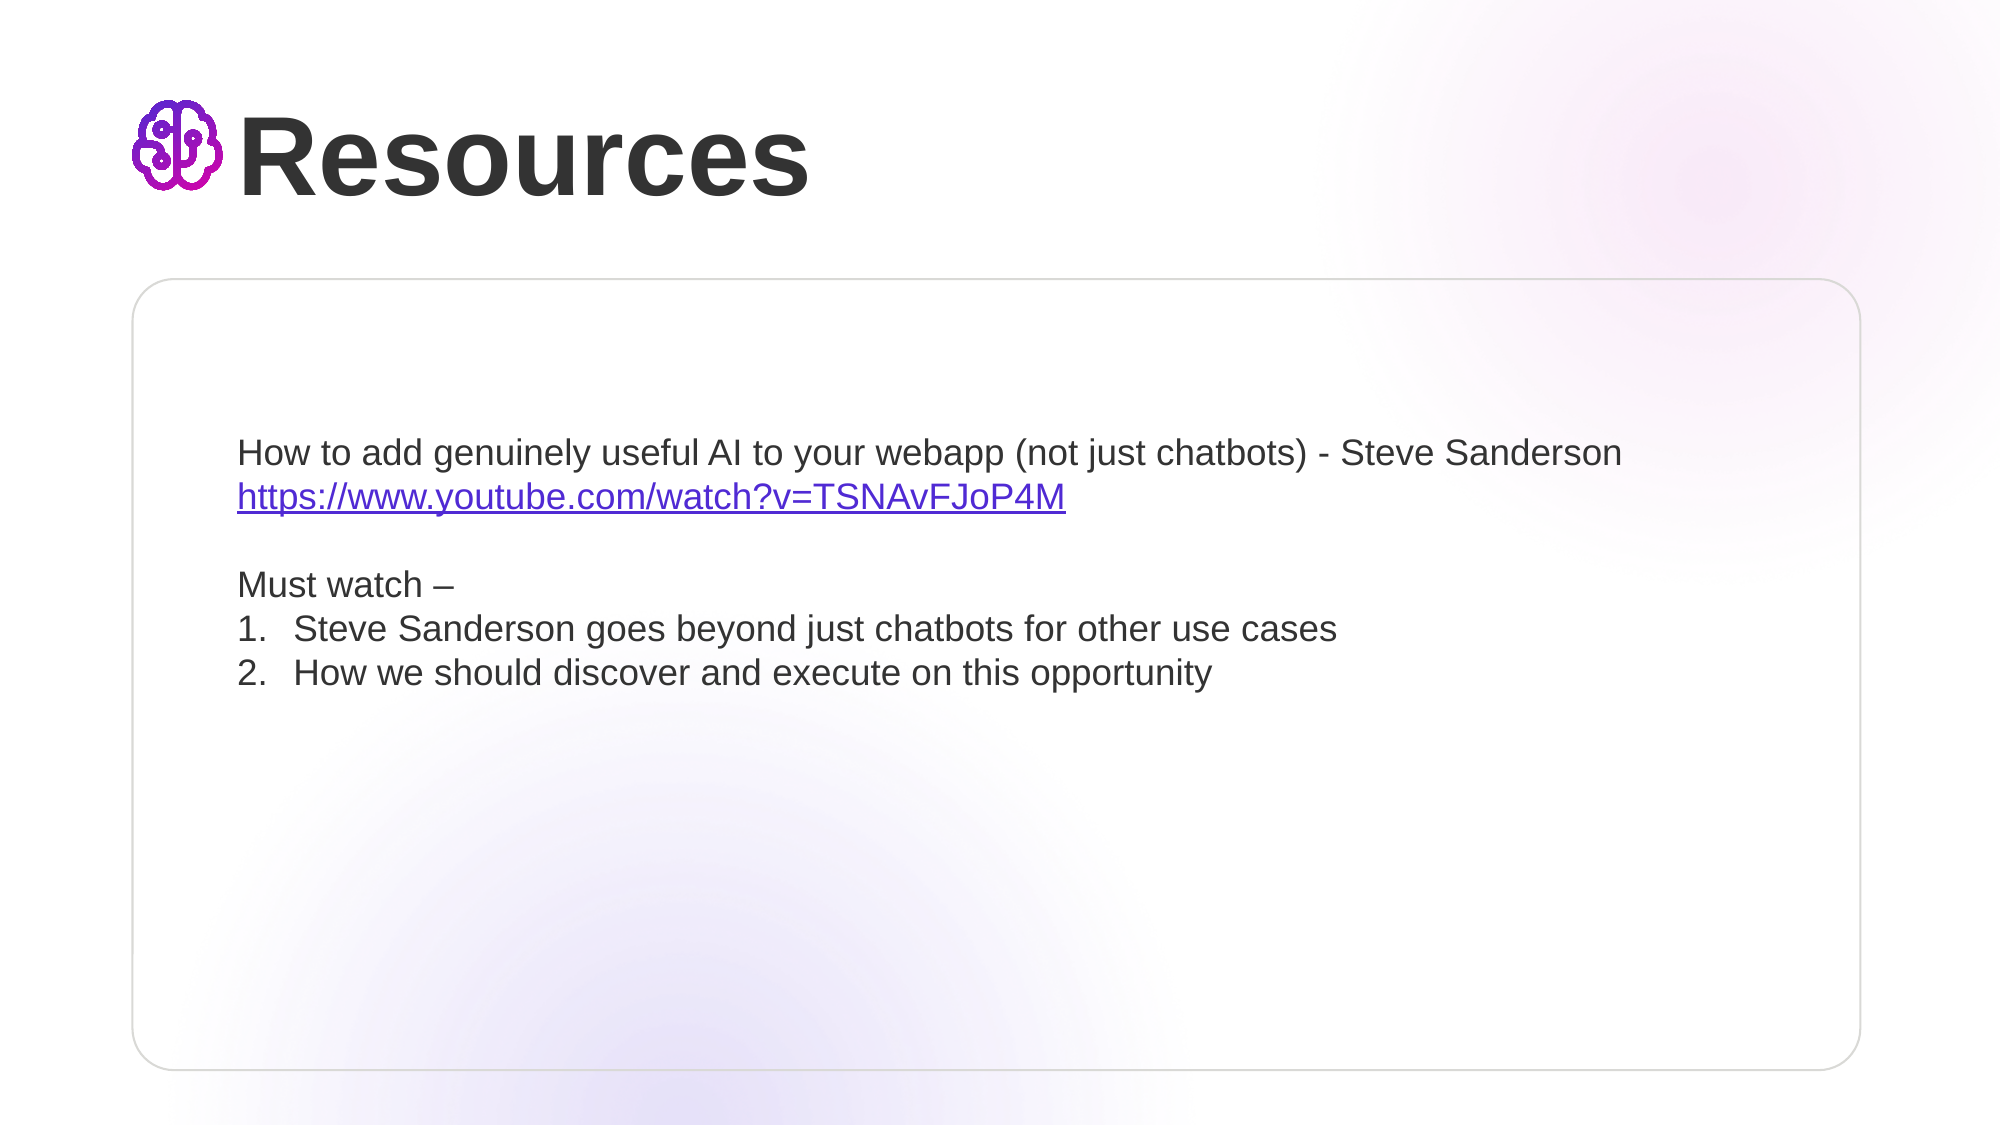

# Resources

How to add genuinely useful AI to your webapp (not just chatbots) - Steve Sanderson
https://www.youtube.com/watch?v=TSNAvFJoP4M

Must watch –
Steve Sanderson goes beyond just chatbots for other use cases
How we should discover and execute on this opportunity